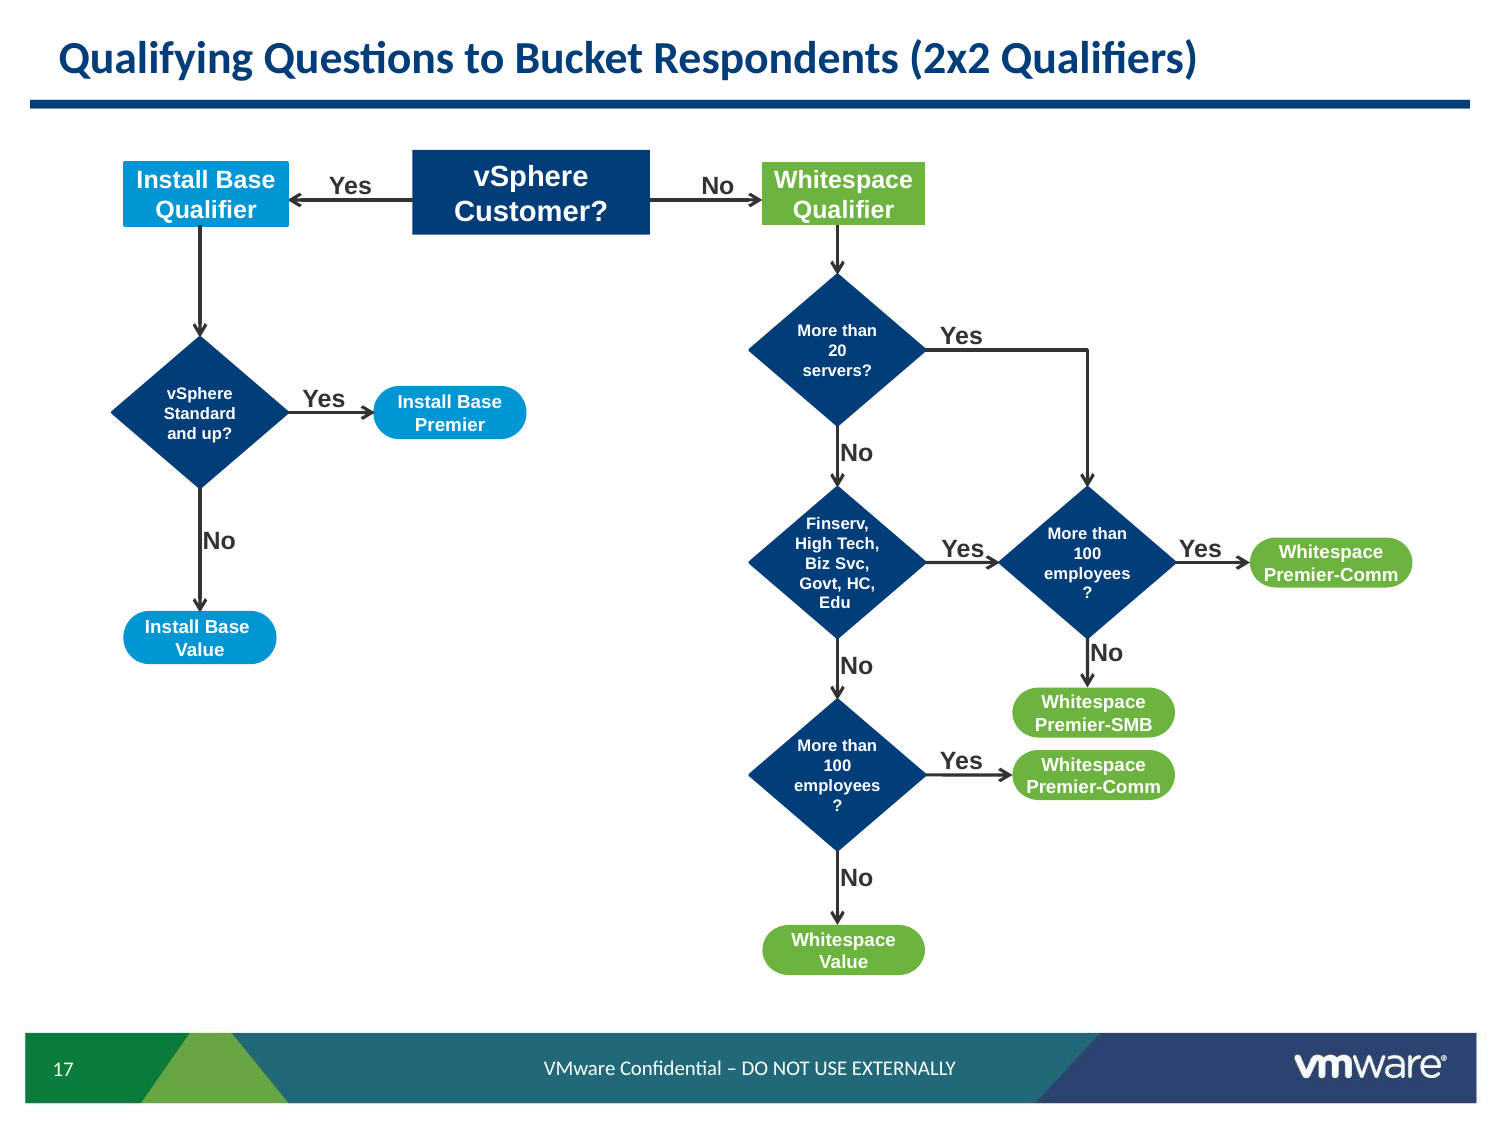

# Qualifying Questions to Bucket Respondents (2x2 Qualifiers)
vSphere Customer?
Install Base
Qualifier
Yes
No
Whitespace Qualifier
More than 20 servers?
Yes
vSphere Standard and up?
Yes
Install Base Premier
No
Finserv, High Tech, Biz Svc, Govt, HC, Edu
More than 100 employees?
No
Yes
Yes
Whitespace Premier-Comm
Install Base  Value
No
No
Whitespace Premier-SMB
More than 100 employees?
Yes
Whitespace Premier-Comm
No
Whitespace Value